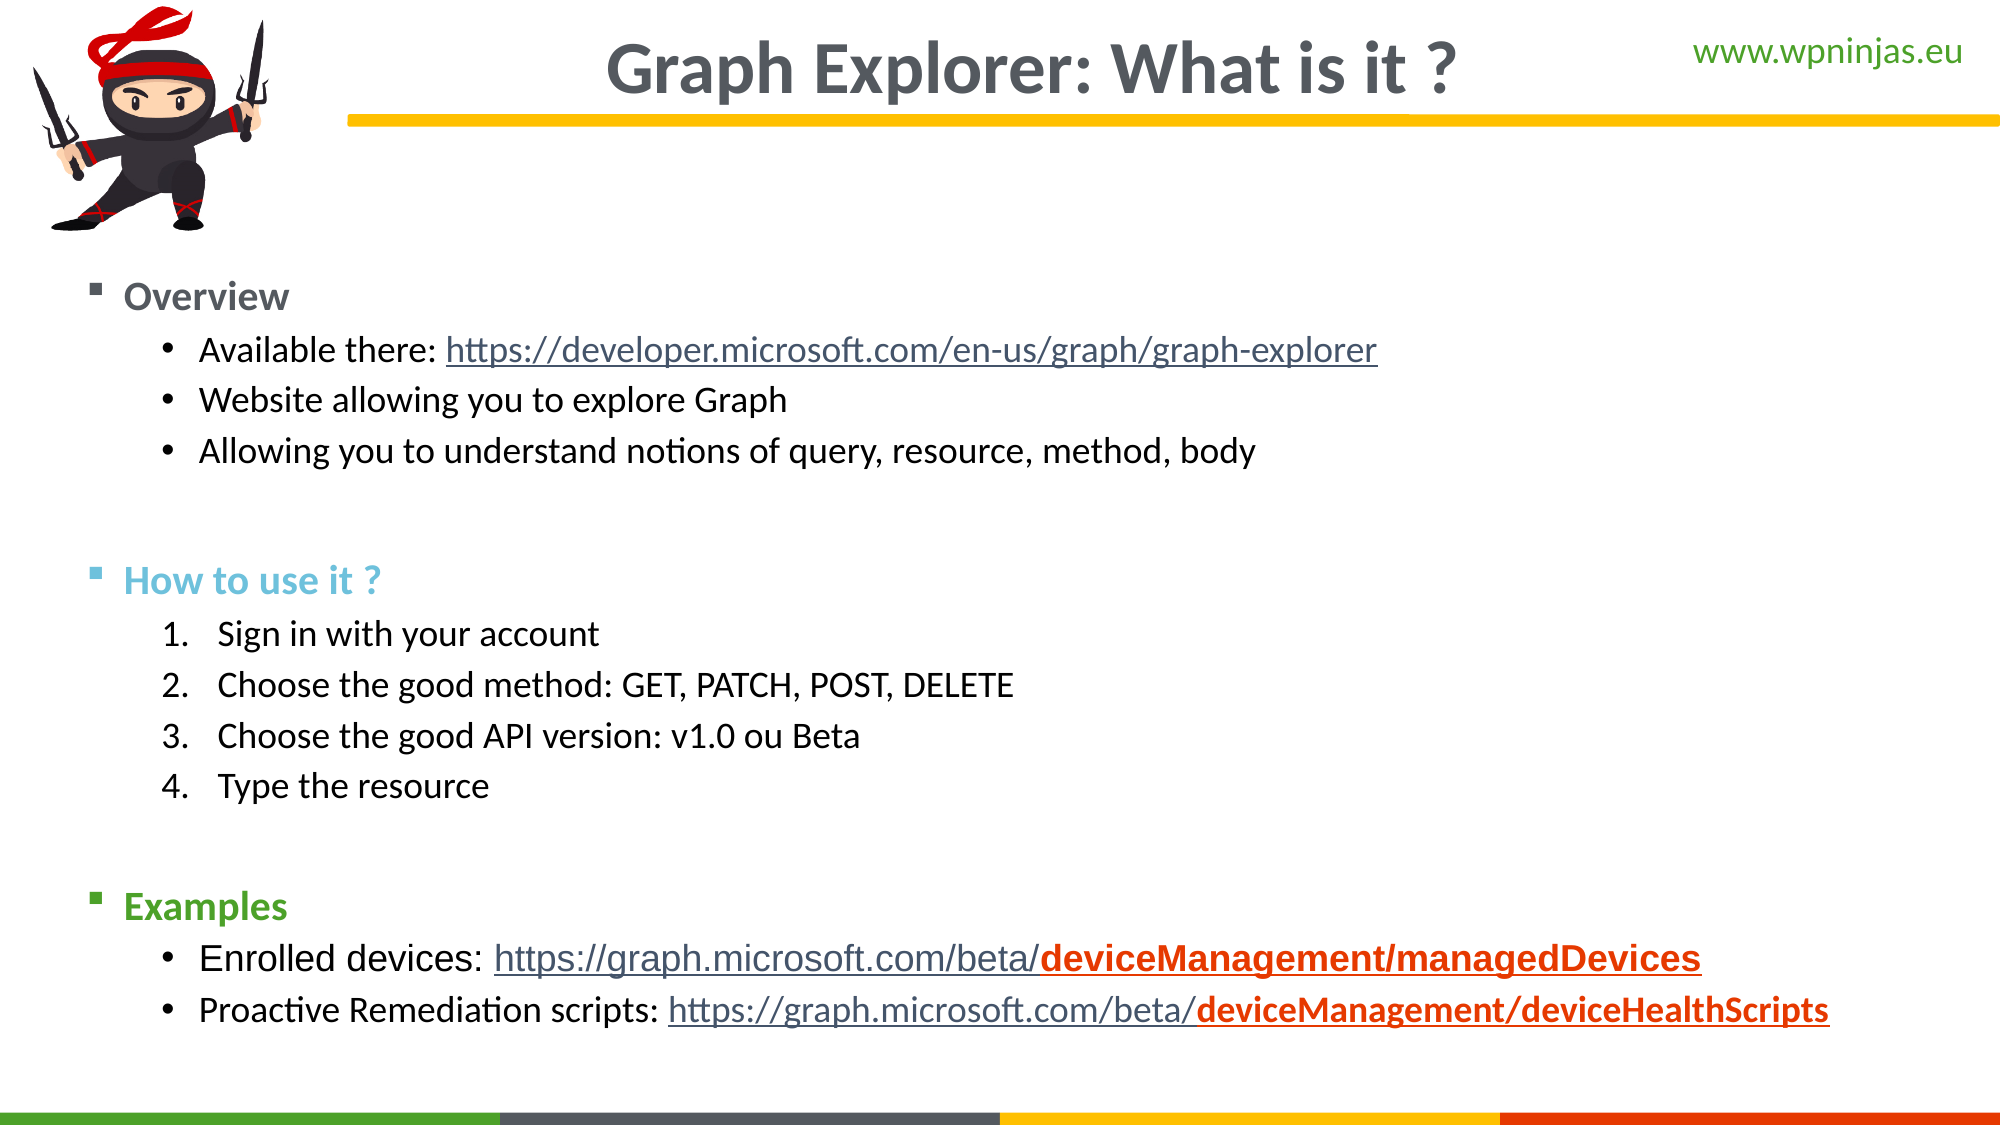

Graph Explorer: What is it ?
Overview
Available there: https://developer.microsoft.com/en-us/graph/graph-explorer
Website allowing you to explore Graph
Allowing you to understand notions of query, resource, method, body

How to use it ?
Sign in with your account
Choose the good method: GET, PATCH, POST, DELETE
Choose the good API version: v1.0 ou Beta
Type the resource

Examples
Enrolled devices: https://graph.microsoft.com/beta/deviceManagement/managedDevices
Proactive Remediation scripts: https://graph.microsoft.com/beta/deviceManagement/deviceHealthScripts